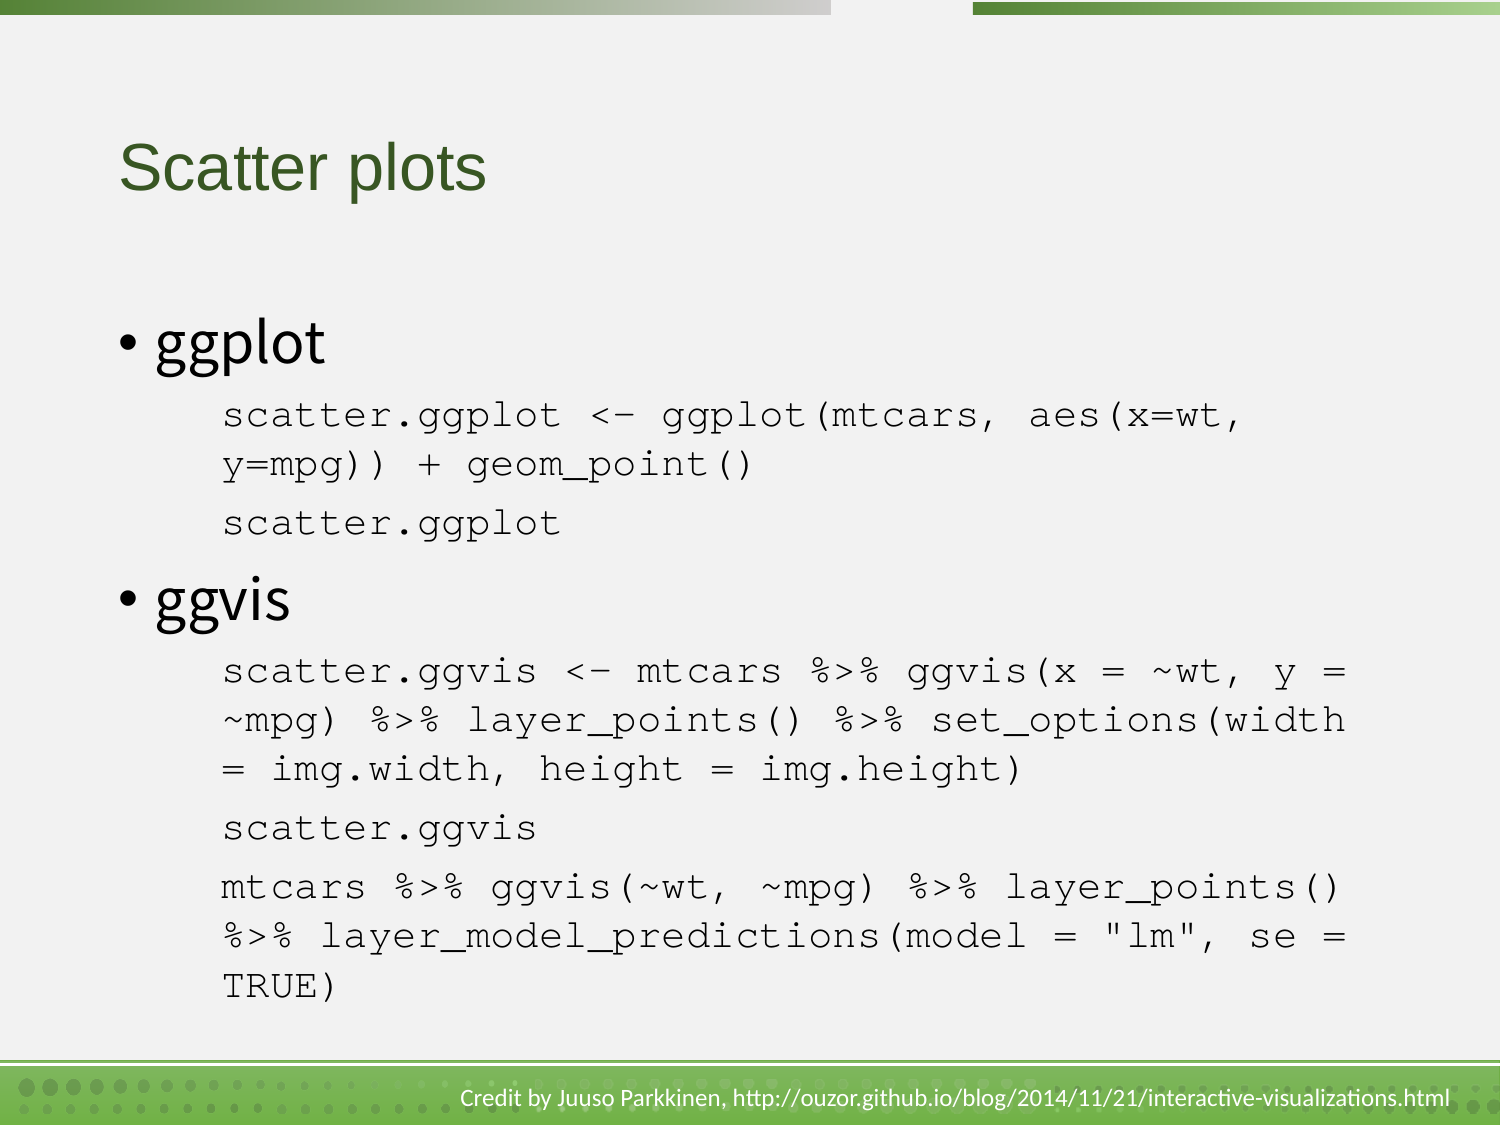

# Scatter plots
ggplot
scatter.ggplot <- ggplot(mtcars, aes(x=wt, y=mpg)) + geom_point()
scatter.ggplot
ggvis
scatter.ggvis <- mtcars %>% ggvis(x = ~wt, y = ~mpg) %>% layer_points() %>% set_options(width = img.width, height = img.height)
scatter.ggvis
mtcars %>% ggvis(~wt, ~mpg) %>% layer_points() %>% layer_model_predictions(model = "lm", se = TRUE)
Credit by Juuso Parkkinen, http://ouzor.github.io/blog/2014/11/21/interactive-visualizations.html